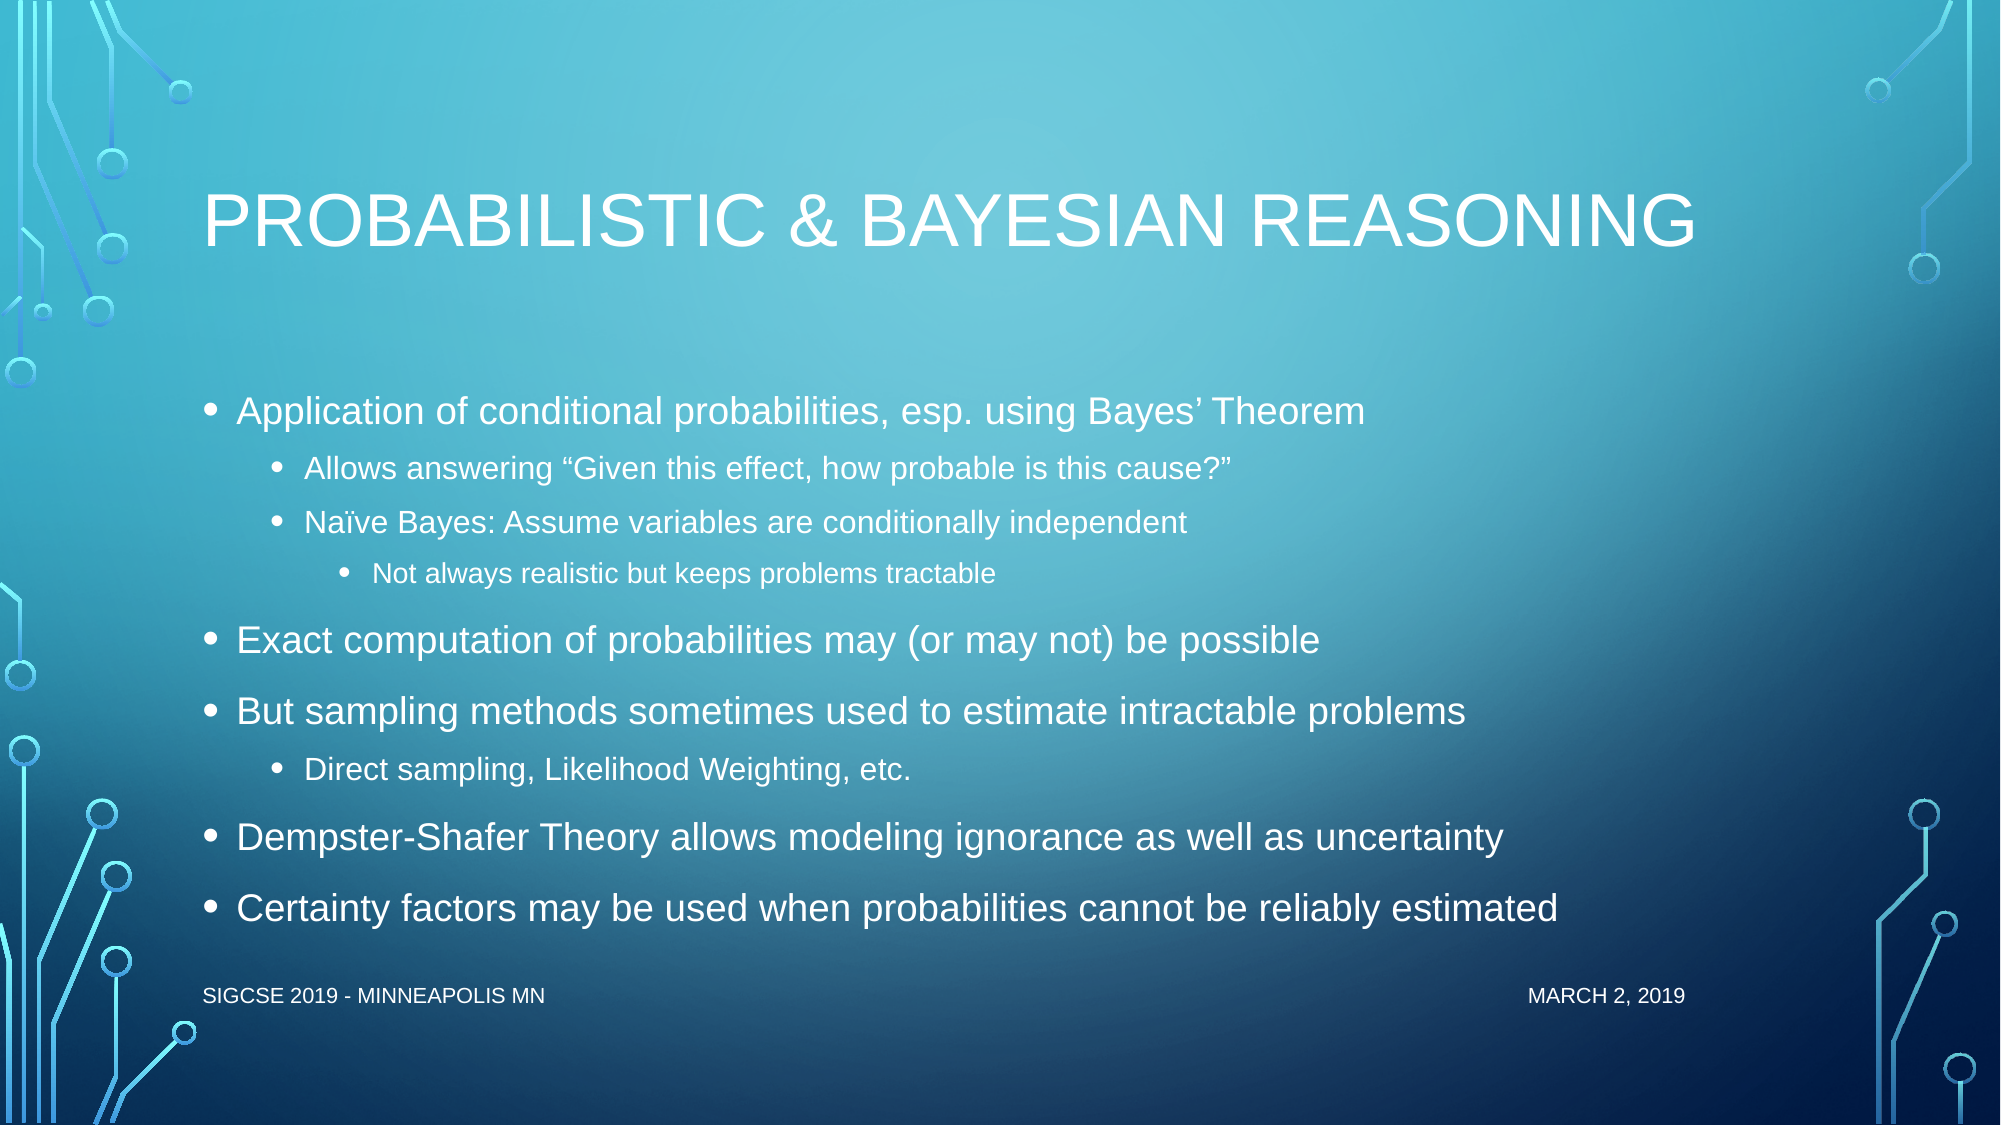

# Probabilistic & Bayesian Reasoning
Application of conditional probabilities, esp. using Bayes’ Theorem
Allows answering “Given this effect, how probable is this cause?”
Naïve Bayes: Assume variables are conditionally independent
Not always realistic but keeps problems tractable
Exact computation of probabilities may (or may not) be possible
But sampling methods sometimes used to estimate intractable problems
Direct sampling, Likelihood Weighting, etc.
Dempster-Shafer Theory allows modeling ignorance as well as uncertainty
Certainty factors may be used when probabilities cannot be reliably estimated

SIGCSE 2019 - Minneapolis MN                                                                                                                                                                    March 2, 2019